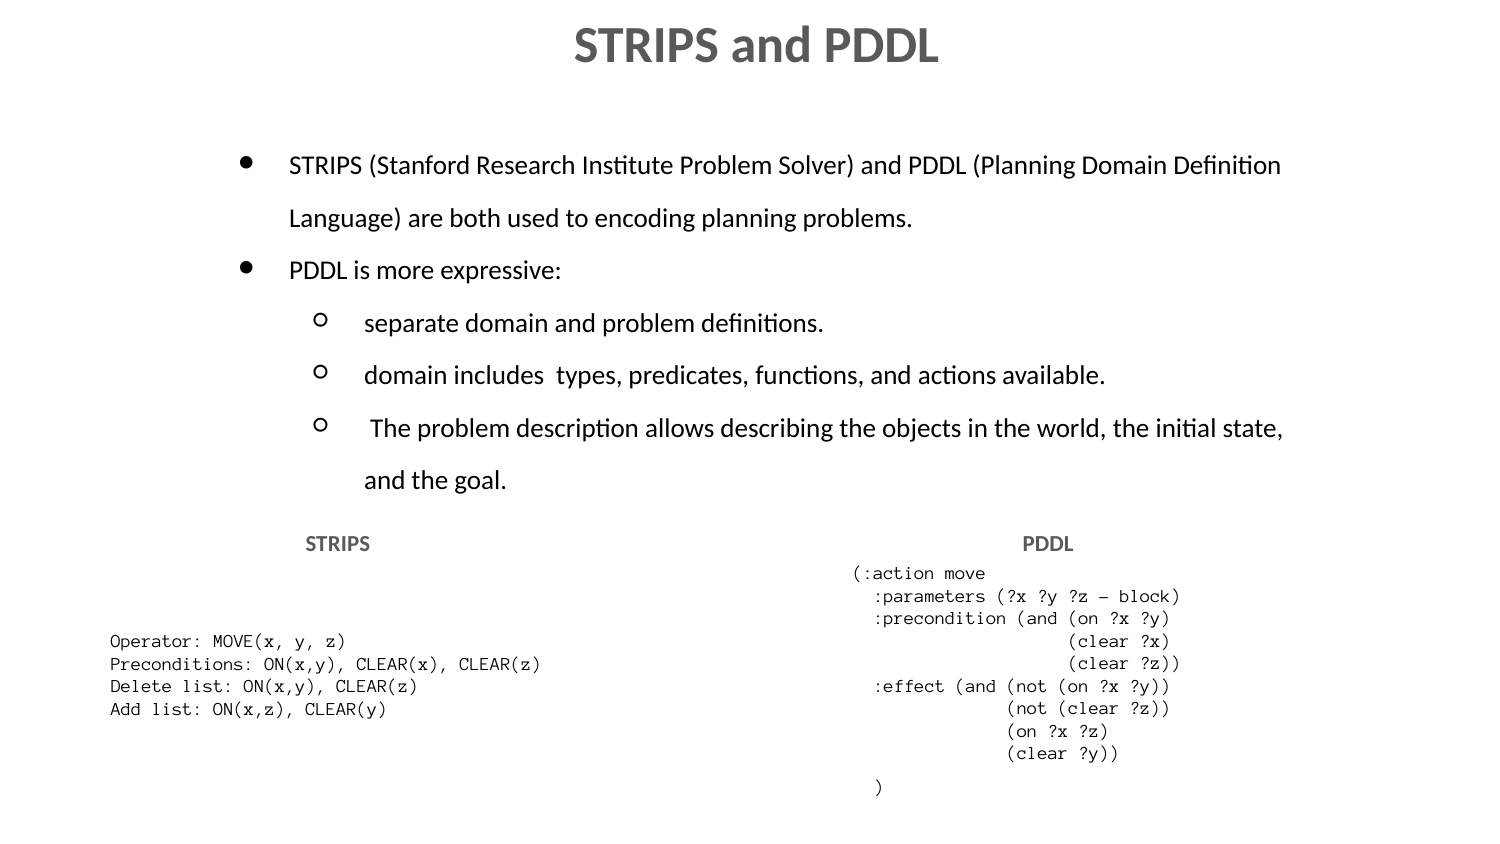

# STRIPS and PDDL
STRIPS (Stanford Research Institute Problem Solver) and PDDL (Planning Domain Definition Language) are both used to encoding planning problems.
PDDL is more expressive:
separate domain and problem definitions.
domain includes  types, predicates, functions, and actions available.
 The problem description allows describing the objects in the world, the initial state, and the goal.

STRIPS
PDDL
(:action move
  :parameters (?x ?y ?z - block)
  :precondition (and (on ?x ?y)
                     (clear ?x)
                     (clear ?z))
  :effect (and (not (on ?x ?y))
               (not (clear ?z))
               (on ?x ?z)
               (clear ?y))
)
Operator: MOVE(x, y, z)
Preconditions: ON(x,y), CLEAR(x), CLEAR(z)
Delete list: ON(x,y), CLEAR(z)
Add list: ON(x,z), CLEAR(y)